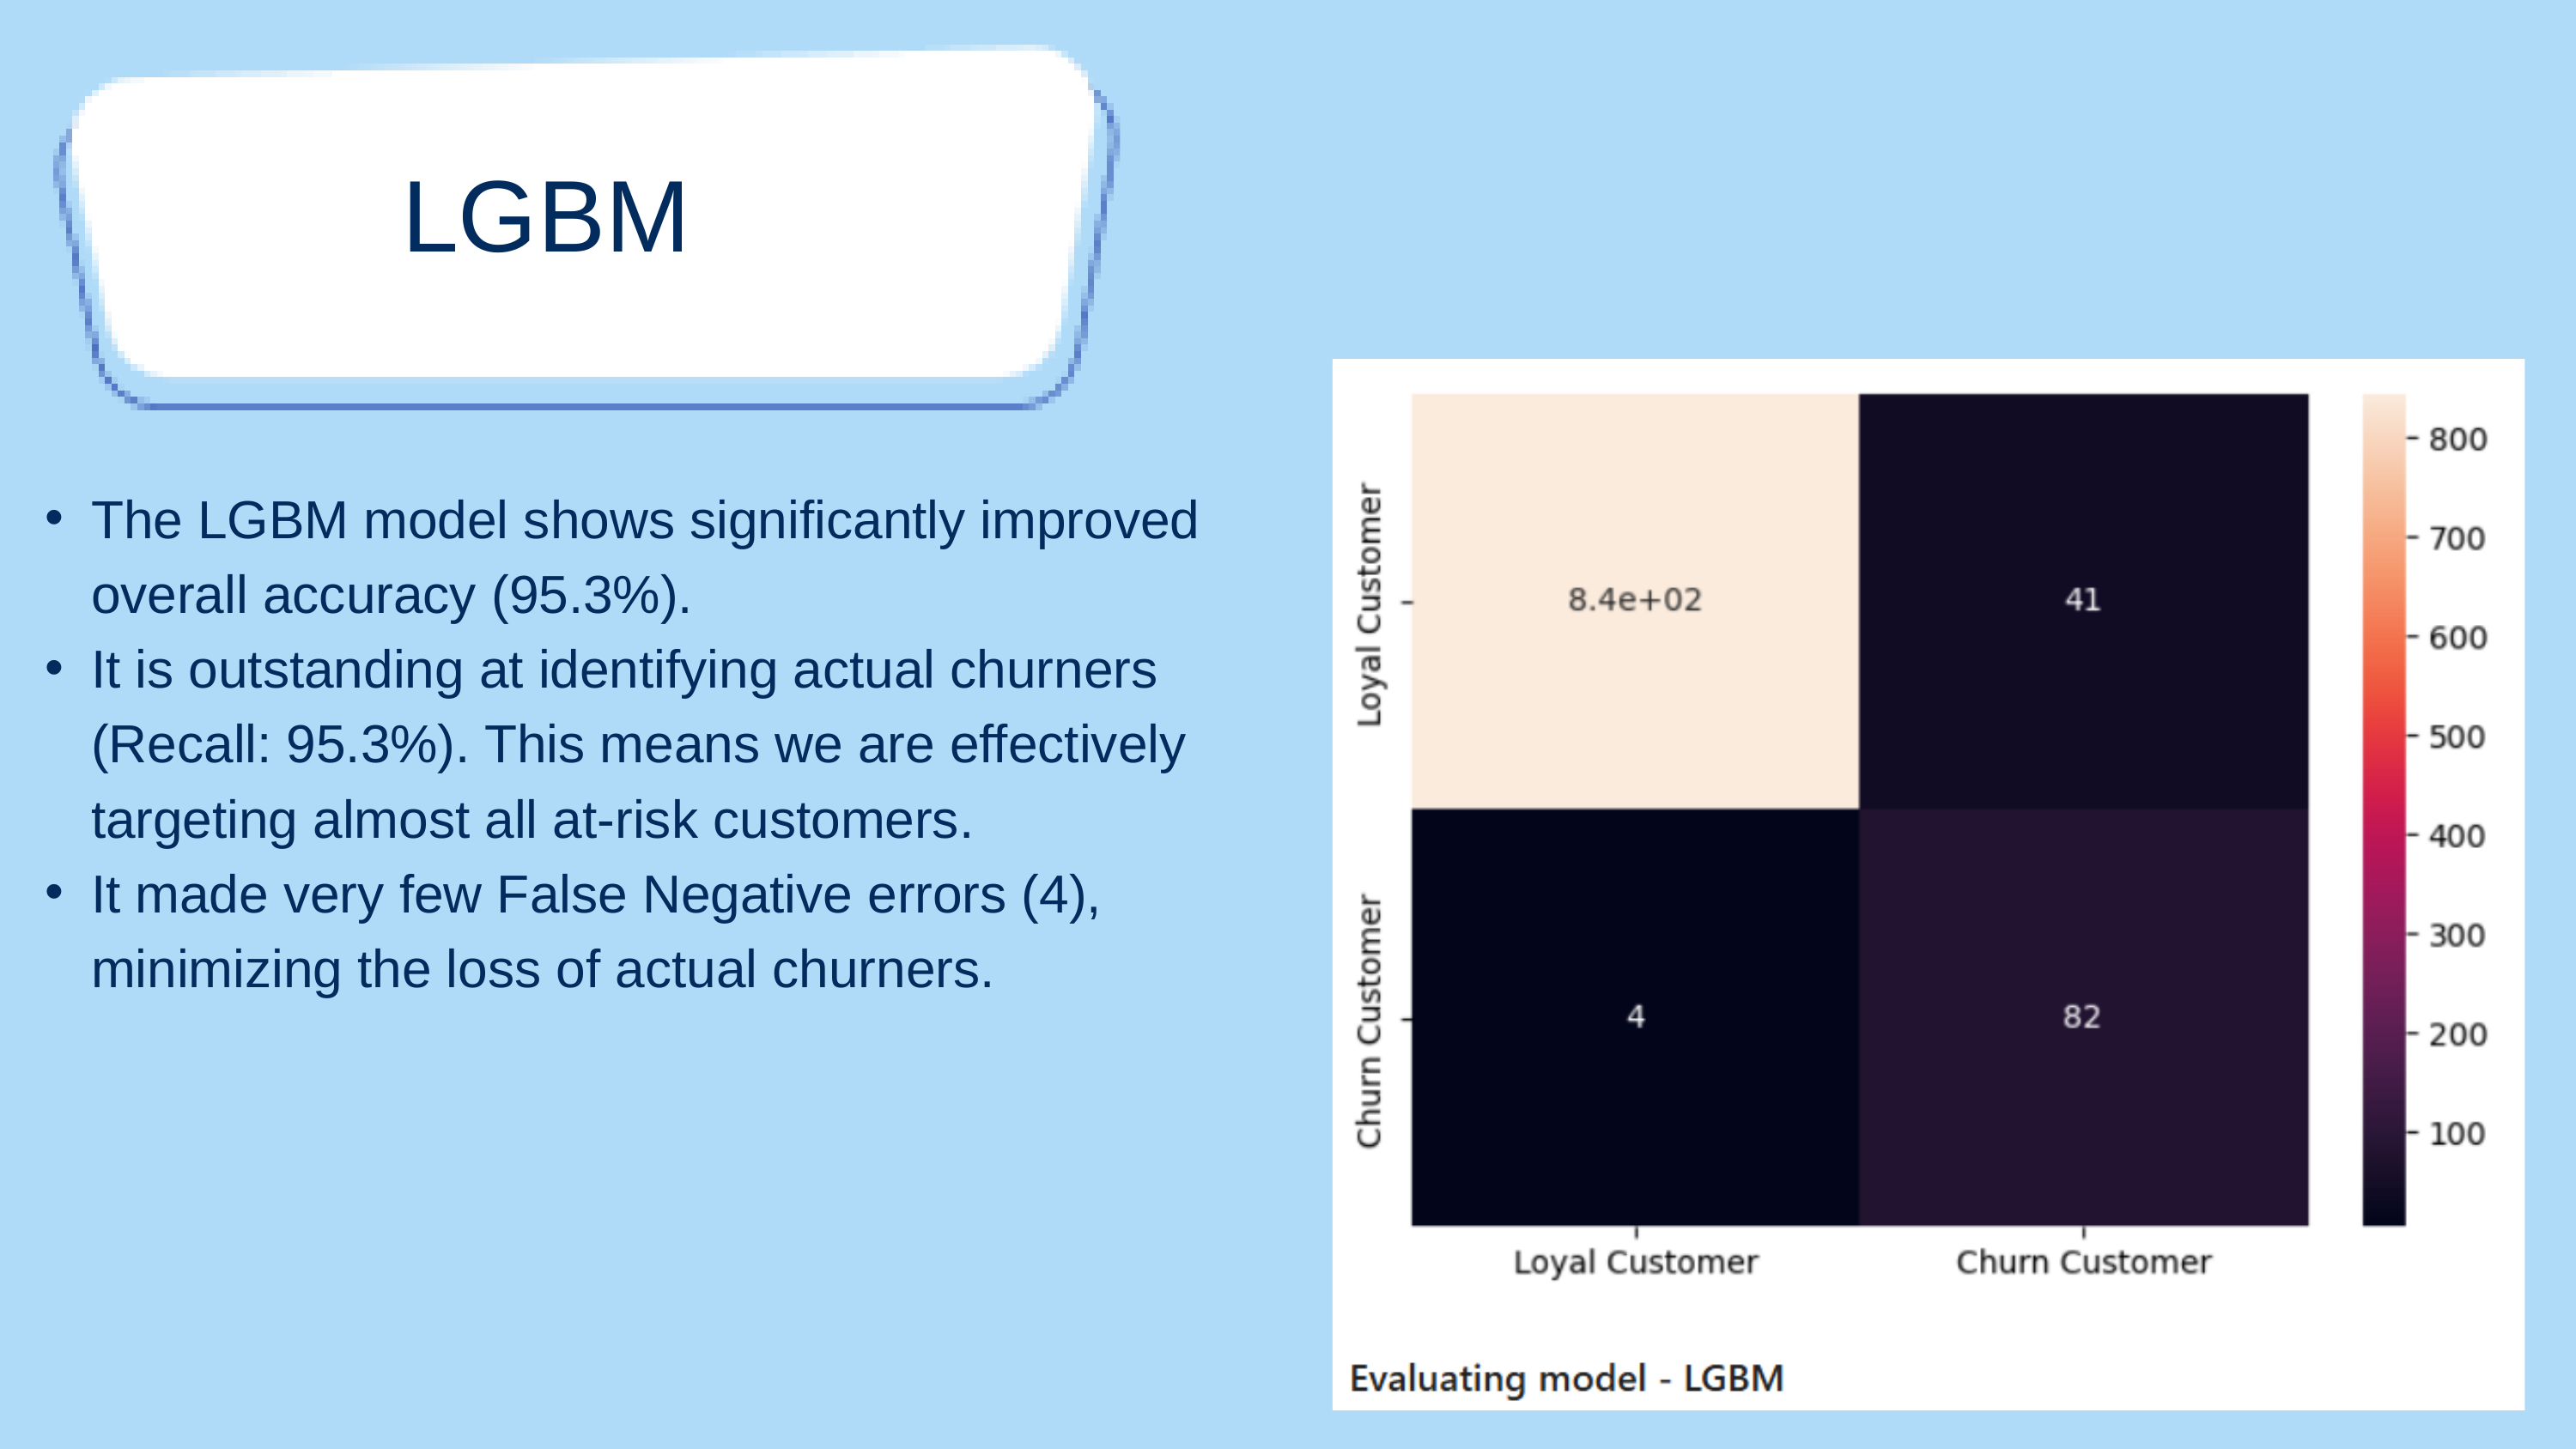

LGBM

The LGBM model shows significantly improved overall accuracy (95.3%).
It is outstanding at identifying actual churners (Recall: 95.3%). This means we are effectively targeting almost all at-risk customers.
It made very few False Negative errors (4), minimizing the loss of actual churners.